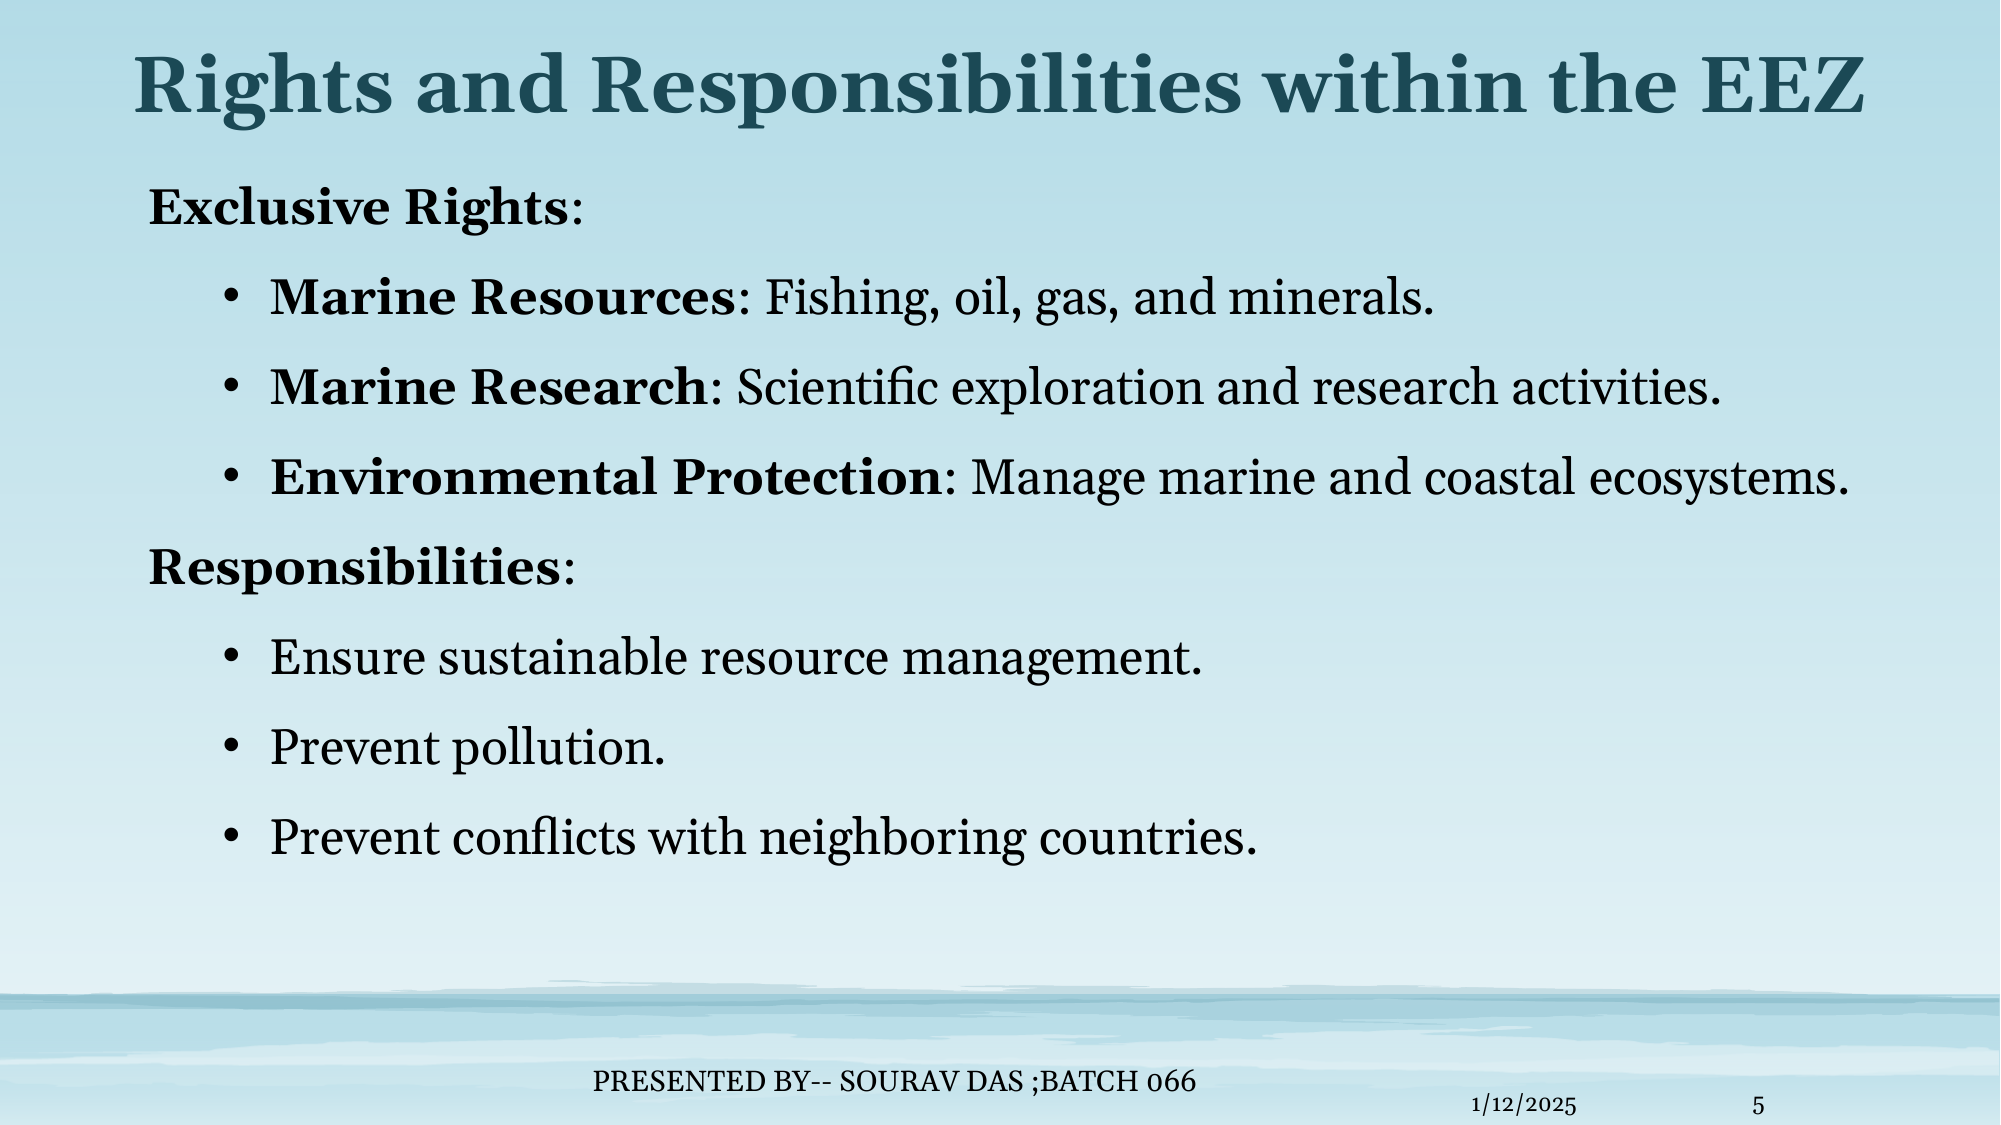

# Rights and Responsibilities within the EEZ
Exclusive Rights:
Marine Resources: Fishing, oil, gas, and minerals.
Marine Research: Scientific exploration and research activities.
Environmental Protection: Manage marine and coastal ecosystems.
Responsibilities:
Ensure sustainable resource management.
Prevent pollution.
Prevent conflicts with neighboring countries.
Presented by-- Sourav Das ;Batch 066
1/12/2025
5